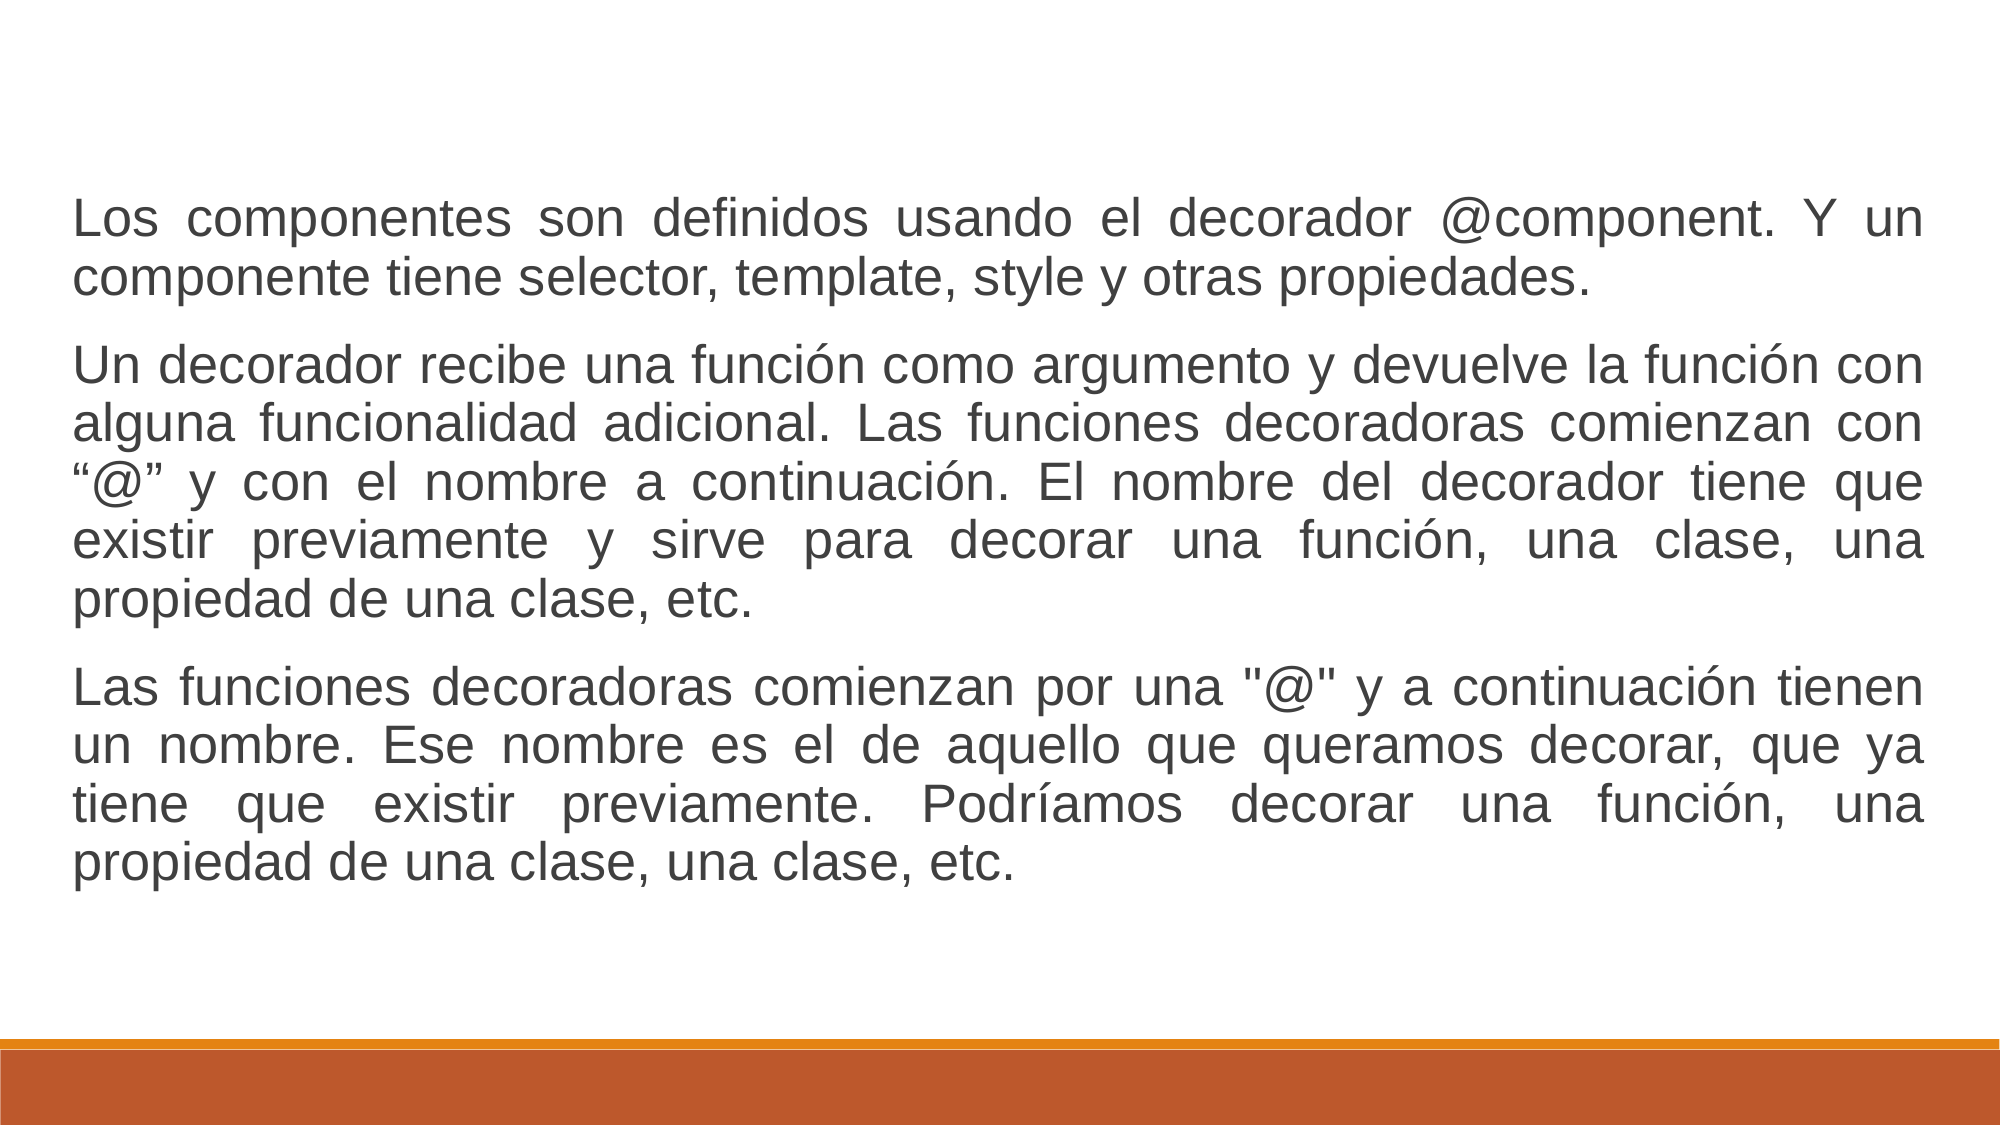

Los componentes son definidos usando el decorador @component. Y un componente tiene selector, template, style y otras propiedades.
Un decorador recibe una función como argumento y devuelve la función con alguna funcionalidad adicional. Las funciones decoradoras comienzan con “@” y con el nombre a continuación. El nombre del decorador tiene que existir previamente y sirve para decorar una función, una clase, una propiedad de una clase, etc.
Las funciones decoradoras comienzan por una "@" y a continuación tienen un nombre. Ese nombre es el de aquello que queramos decorar, que ya tiene que existir previamente. Podríamos decorar una función, una propiedad de una clase, una clase, etc.